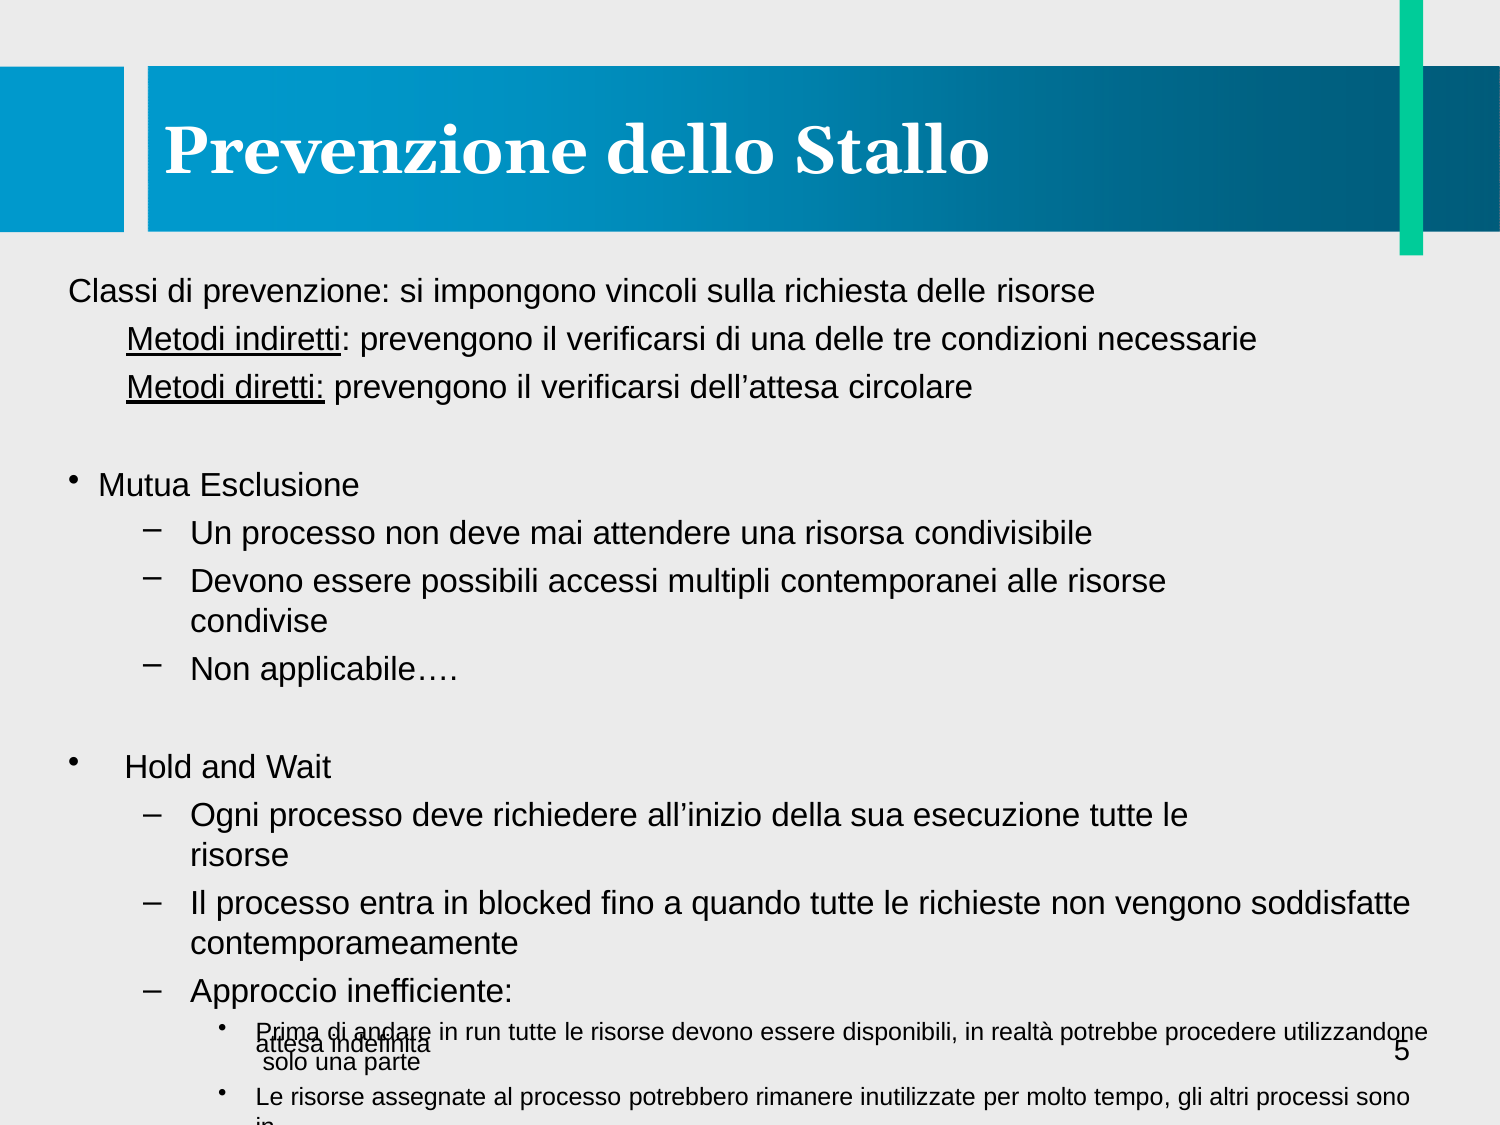

# Prevenzione dello Stallo

Classi di prevenzione: si impongono vincoli sulla richiesta delle risorse
Metodi indiretti: prevengono il verificarsi di una delle tre condizioni necessarie  Metodi diretti: prevengono il verificarsi dell’attesa circolare

Mutua Esclusione
Un processo non deve mai attendere una risorsa condivisibile
Devono essere possibili accessi multipli contemporanei alle risorse condivise
Non applicabile….

Hold and Wait
Ogni processo deve richiedere all’inizio della sua esecuzione tutte le risorse
Il processo entra in blocked fino a quando tutte le richieste non vengono soddisfatte  contemporameamente
Approccio inefficiente:
Prima di andare in run tutte le risorse devono essere disponibili, in realtà potrebbe procedere utilizzandone  solo una parte
Le risorse assegnate al processo potrebbero rimanere inutilizzate per molto tempo, gli altri processi sono in
attesa indefinita
5